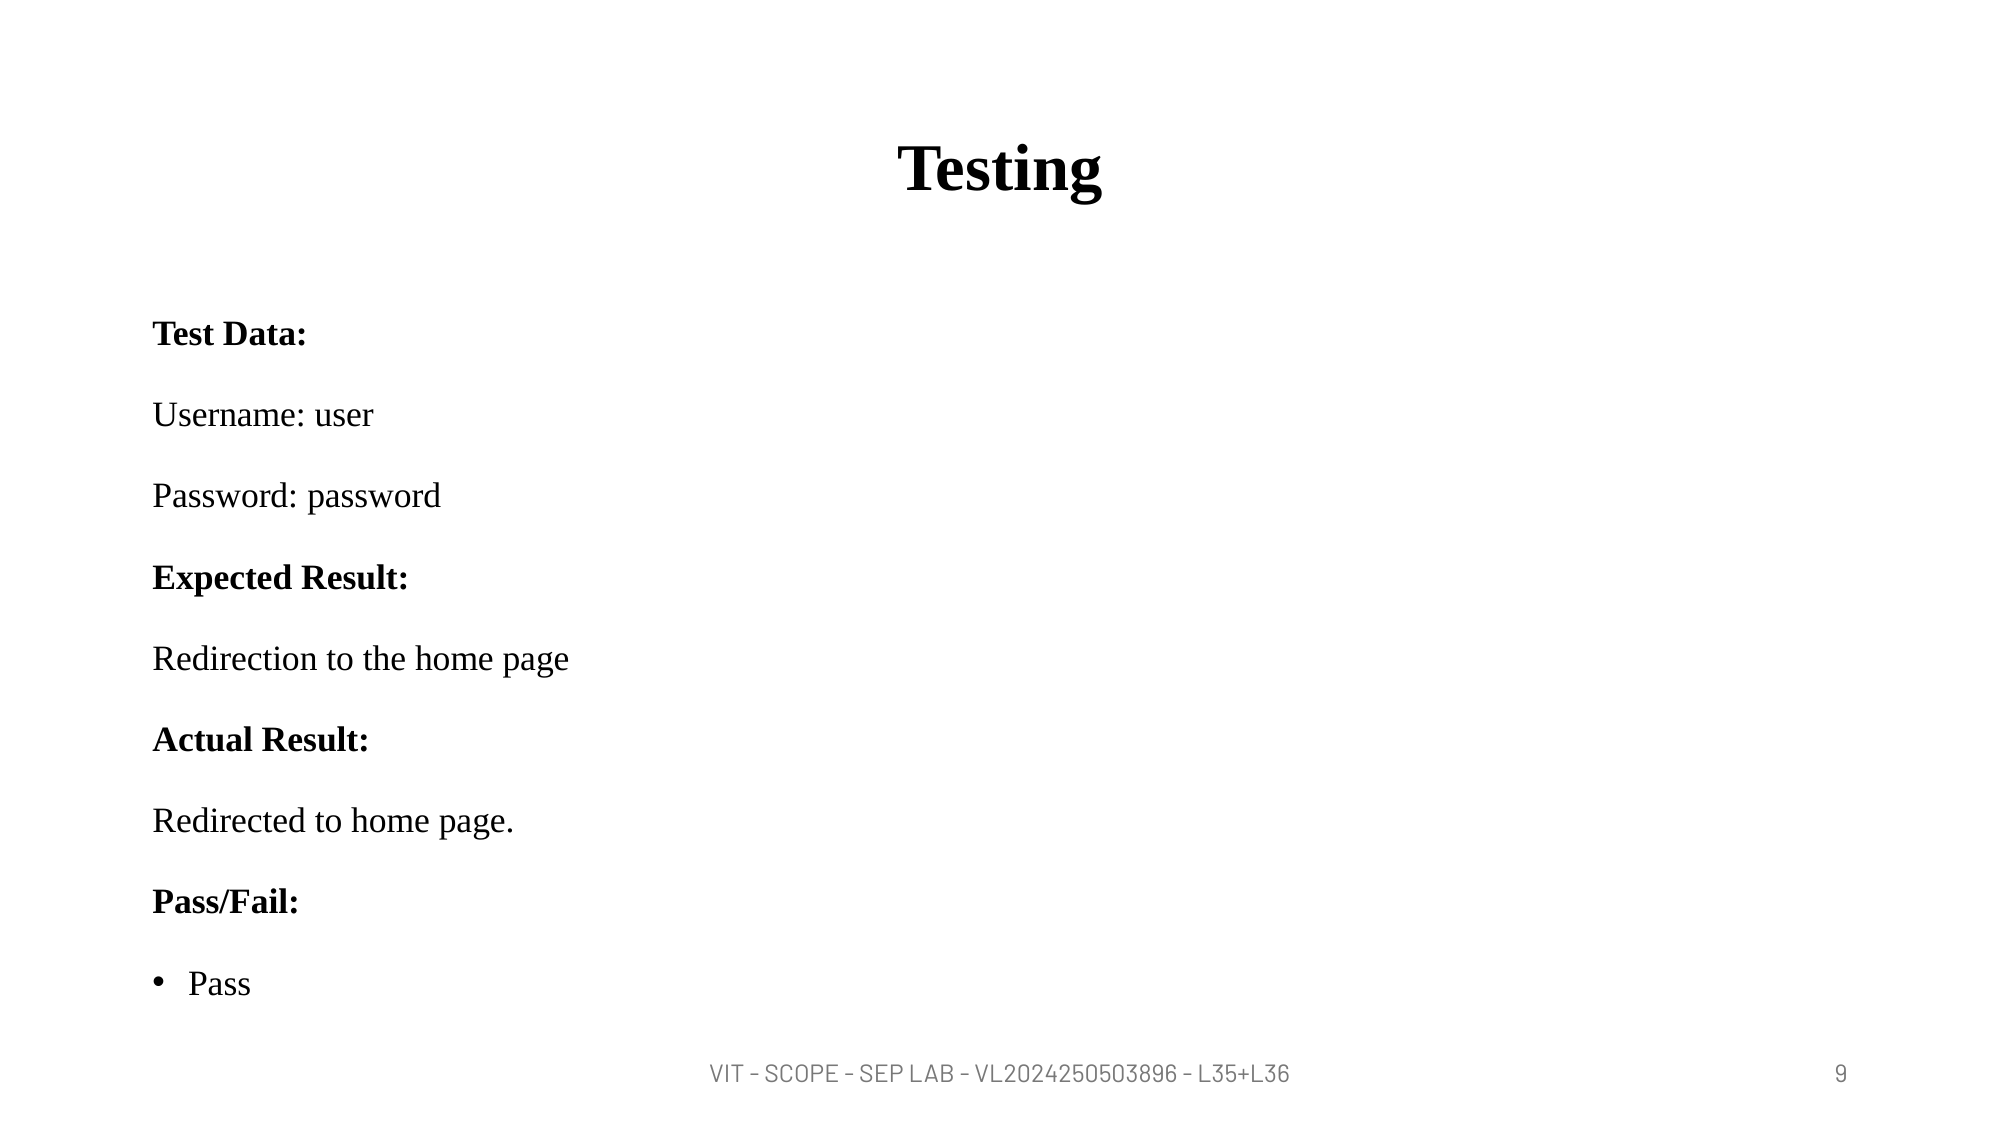

# Testing
Test Data:
Username: user
Password: password
Expected Result:
Redirection to the home page
Actual Result:
Redirected to home page.
Pass/Fail:
Pass
VIT - SCOPE - SEP LAB - VL2024250503896 - L35+L36
9